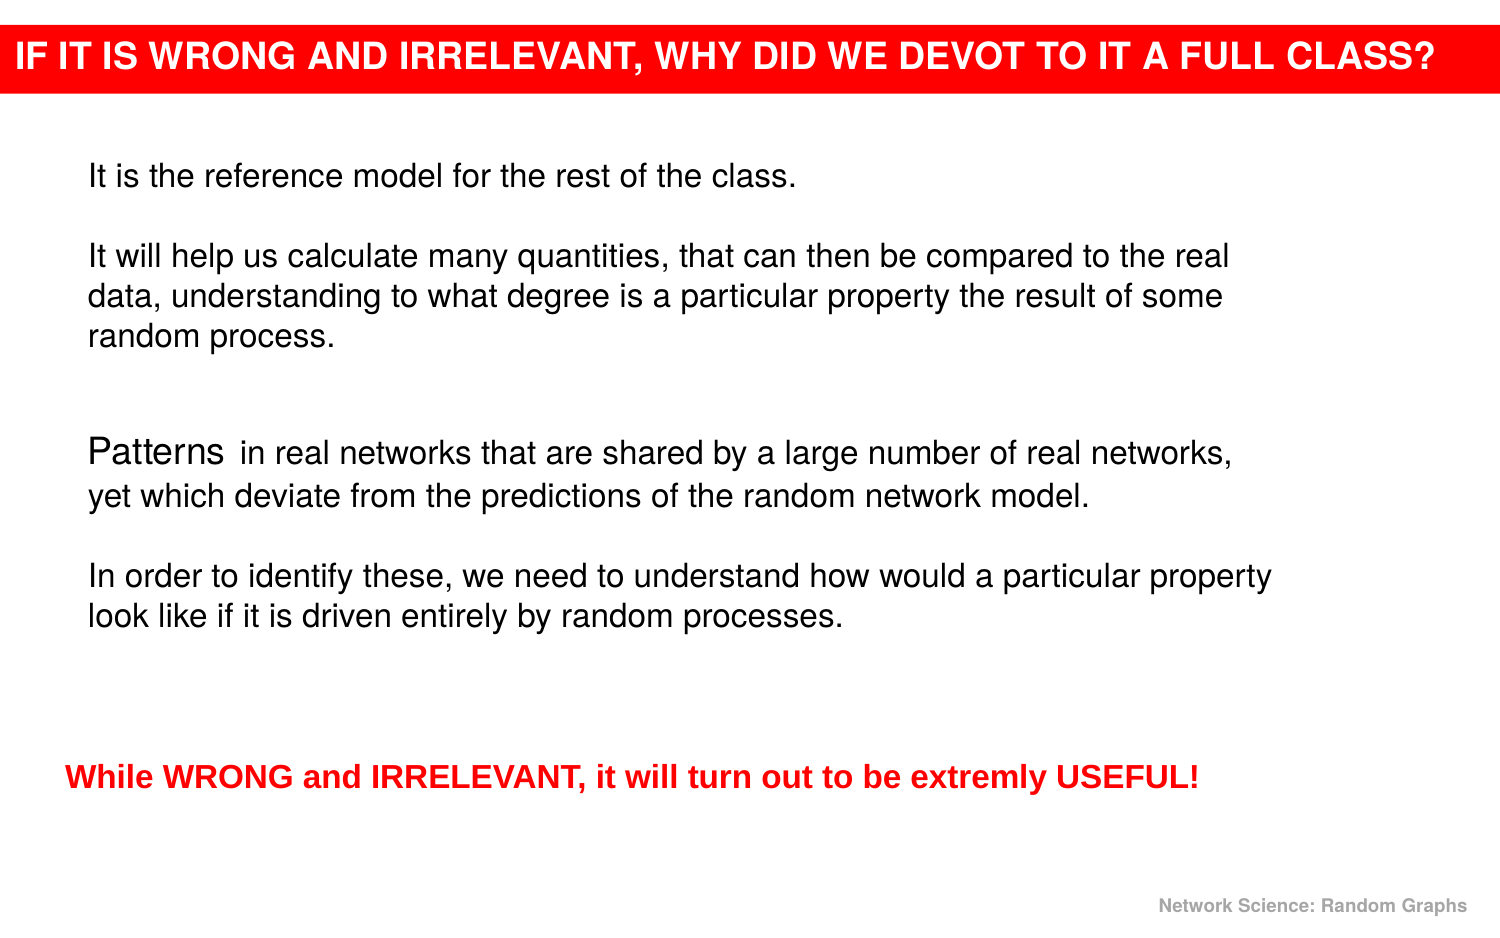

IF IT IS WRONG AND IRRELEVANT, WHY DID WE DEVOT TO IT A FULL CLASS?
It is the reference model for the rest of the class.

It will help us calculate many quantities, that can then be compared to the real data, understanding to what degree is a particular property the result of some random process.

Patterns in real networks that are shared by a large number of real networks, yet which deviate from the predictions of the random network model.

In order to identify these, we need to understand how would a particular property look like if it is driven entirely by random processes.
While WRONG and IRRELEVANT, it will turn out to be extremly USEFUL!
Network Science: Random Graphs